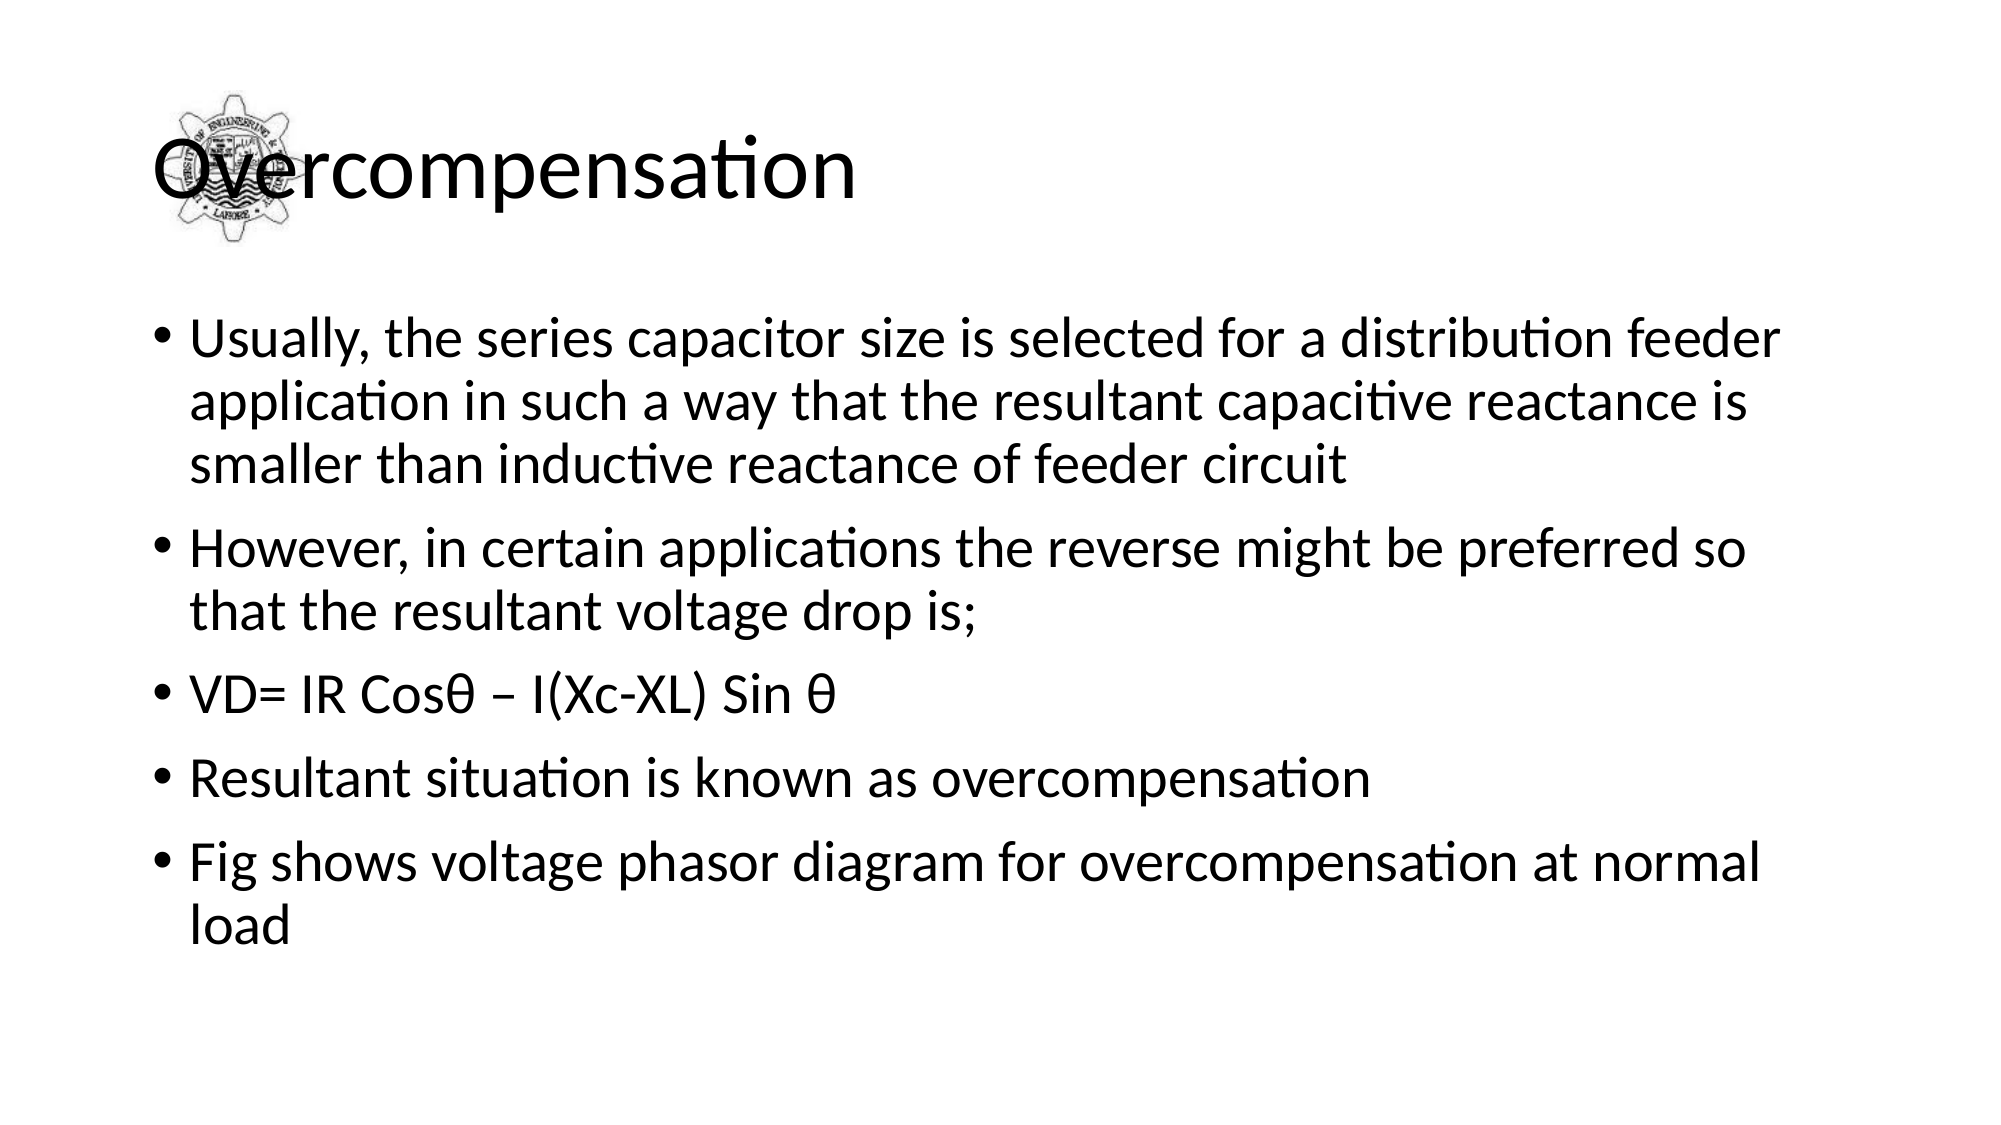

# Overcompensation
Usually, the series capacitor size is selected for a distribution feeder application in such a way that the resultant capacitive reactance is smaller than inductive reactance of feeder circuit
However, in certain applications the reverse might be preferred so that the resultant voltage drop is;
VD= IR Cosθ – I(Xc-XL) Sin θ
Resultant situation is known as overcompensation
Fig shows voltage phasor diagram for overcompensation at normal load